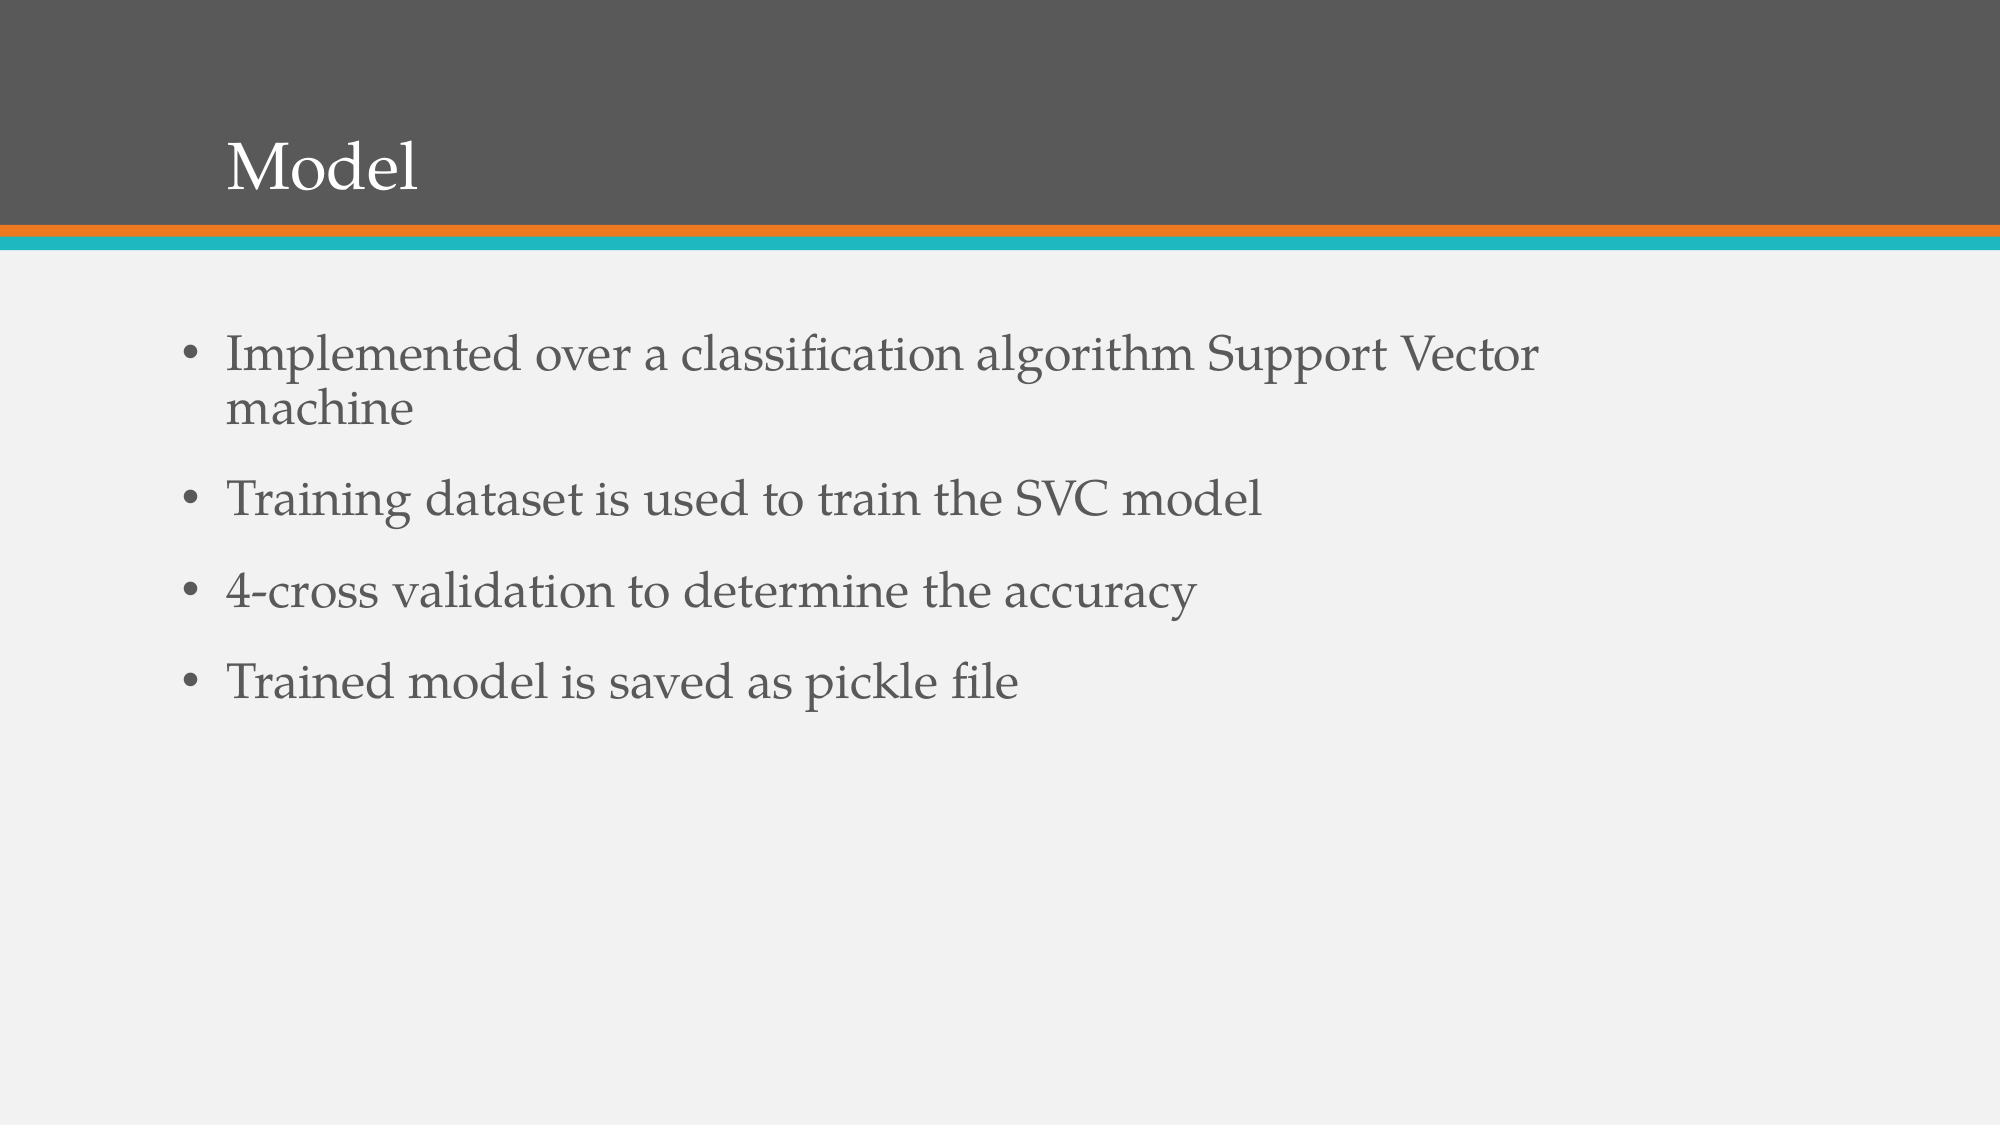

# Model
Implemented over a classification algorithm Support Vector machine
Training dataset is used to train the SVC model
4-cross validation to determine the accuracy
Trained model is saved as pickle file